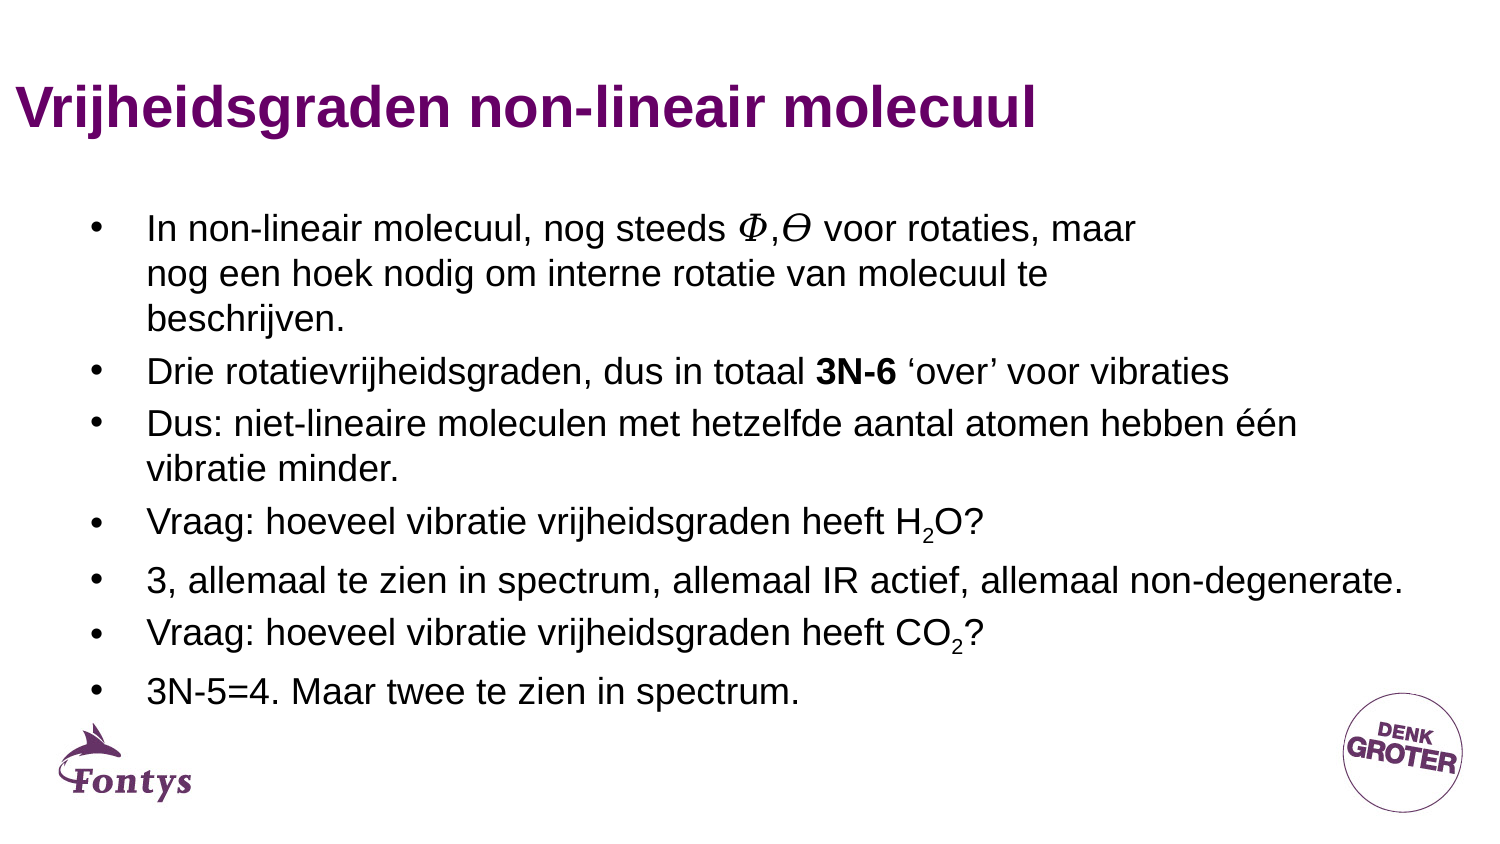

# Vrijheidsgraden non-lineair molecuul
In non-lineair molecuul, nog steeds 𝛷,𝛳 voor rotaties, maar
nog een hoek nodig om interne rotatie van molecuul te
beschrijven.
Drie rotatievrijheidsgraden, dus in totaal 3N-6 ‘over’ voor vibraties
Dus: niet-lineaire moleculen met hetzelfde aantal atomen hebben één vibratie minder.
Vraag: hoeveel vibratie vrijheidsgraden heeft H2O?
3, allemaal te zien in spectrum, allemaal IR actief, allemaal non-degenerate.
Vraag: hoeveel vibratie vrijheidsgraden heeft CO2?
3N-5=4. Maar twee te zien in spectrum.
29